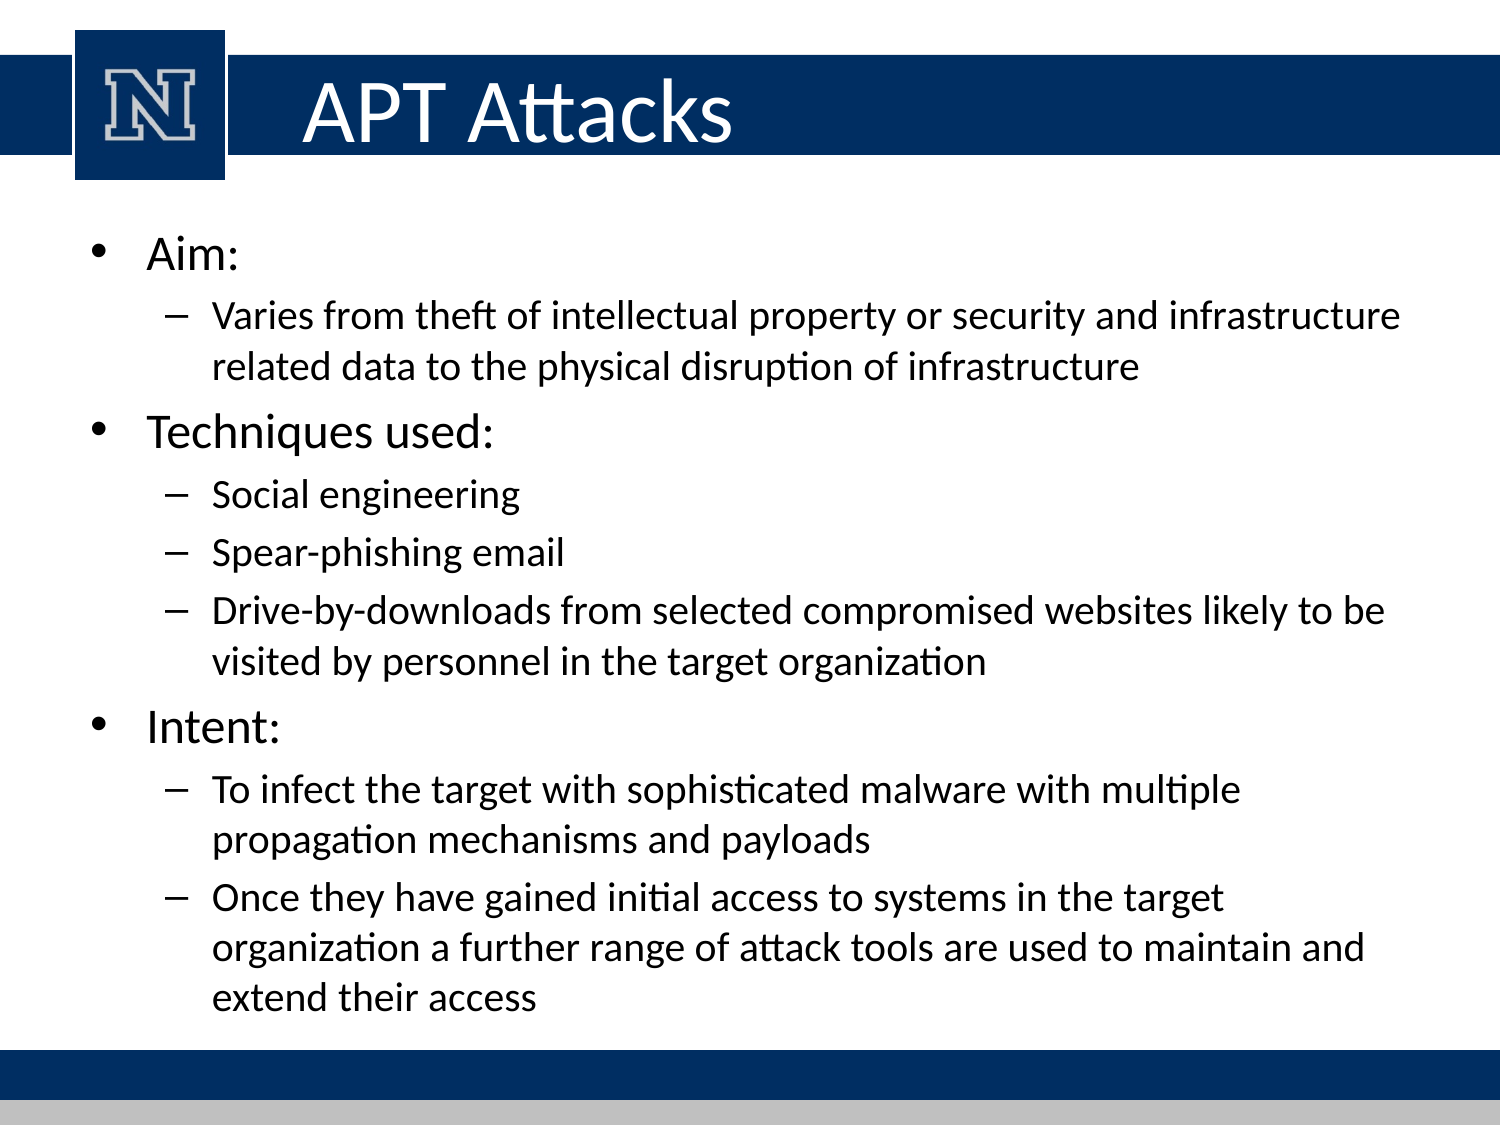

# APT Attacks
Aim:
Varies from theft of intellectual property or security and infrastructure related data to the physical disruption of infrastructure
Techniques used:
Social engineering
Spear-phishing email
Drive-by-downloads from selected compromised websites likely to be visited by personnel in the target organization
Intent:
To infect the target with sophisticated malware with multiple propagation mechanisms and payloads
Once they have gained initial access to systems in the target organization a further range of attack tools are used to maintain and extend their access